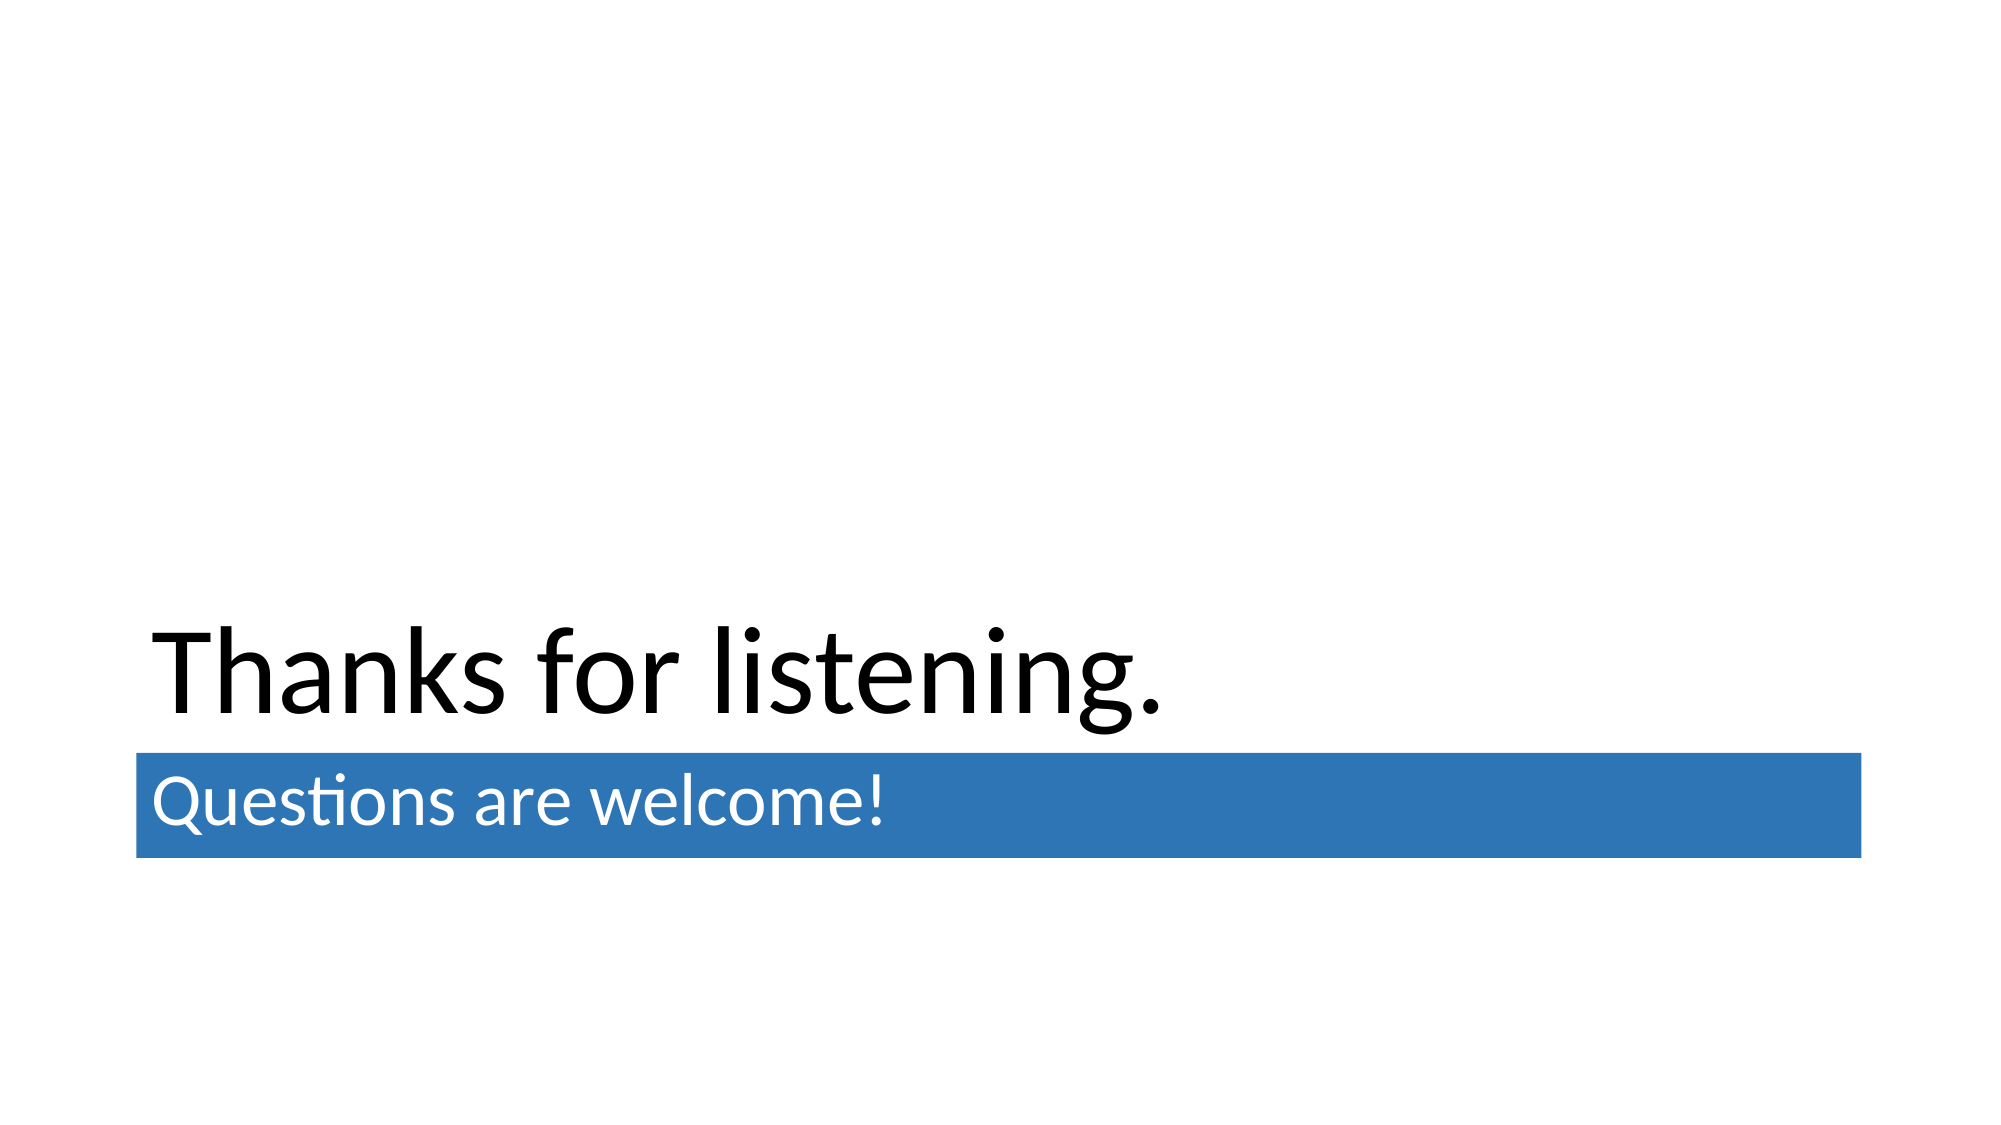

# Thanks for listening.
Questions are welcome!